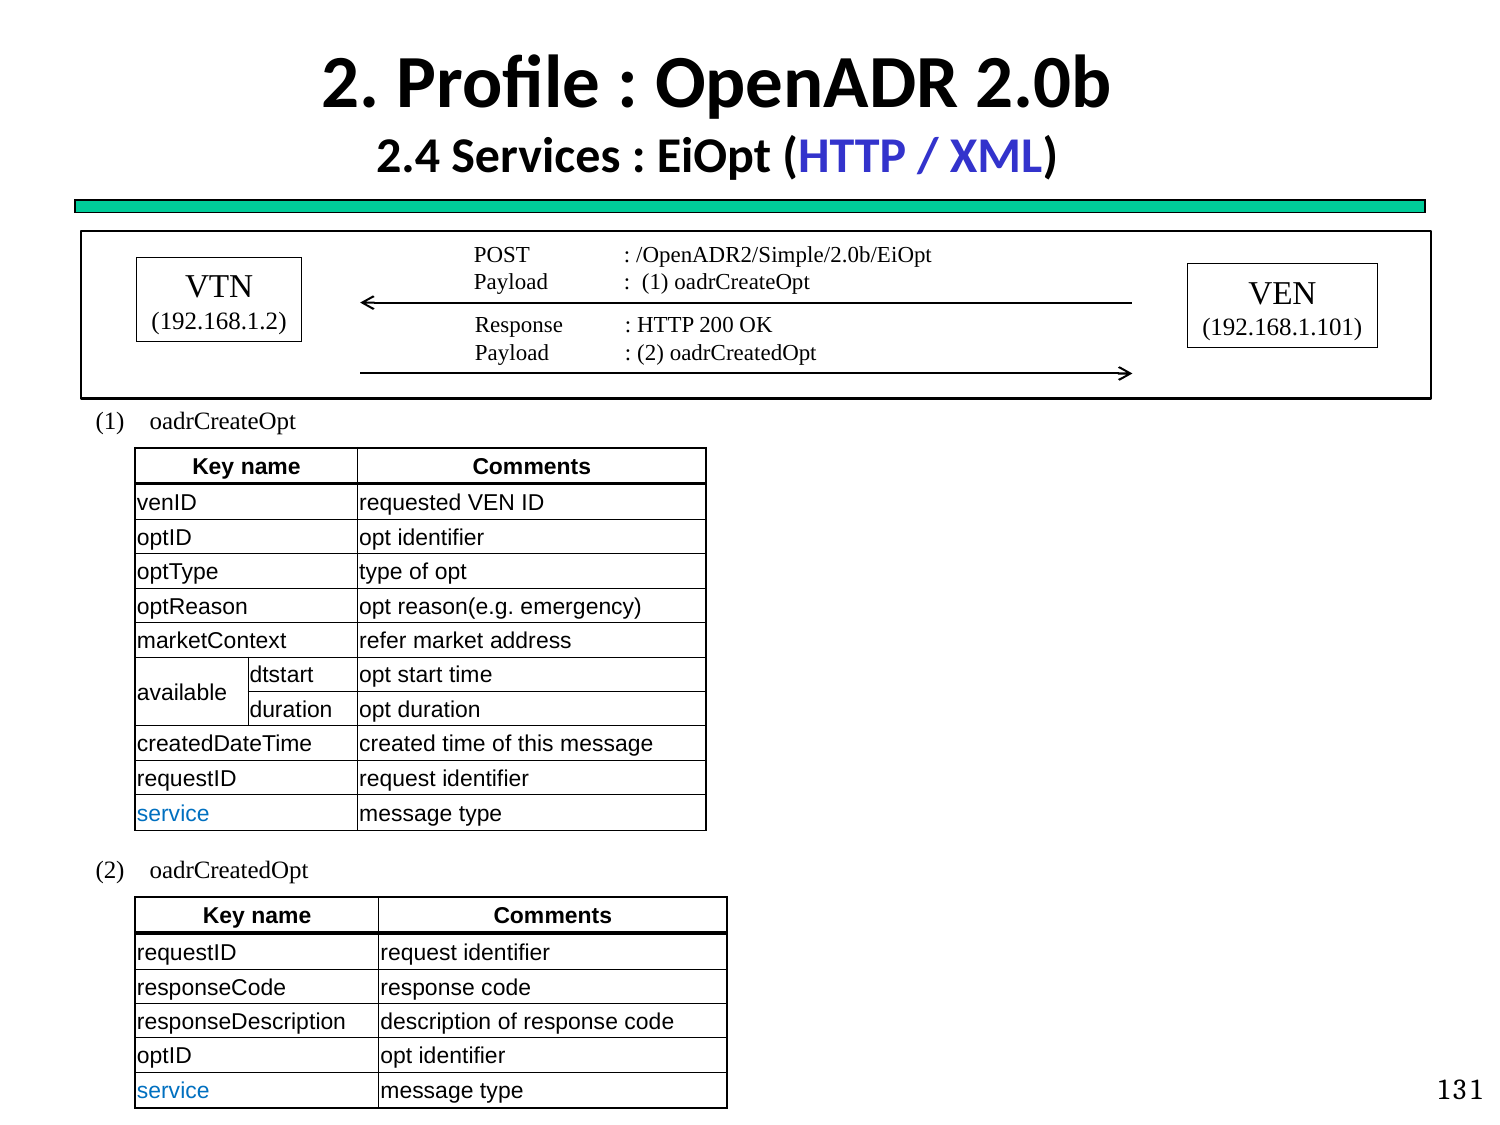

# 2. Profile : OpenADR 2.0b 2.4 Services : EiOpt (HTTP / XML)

VTN
(192.168.1.2)
VEN
(192.168.1.101)
POST 	: /OpenADR2/Simple/2.0b/EiOpt
Payload 	:  (1) oadrCreateOpt
Response	: HTTP 200 OK
Payload	: (2) oadrCreatedOpt
(1)    oadrCreateOpt

(2)    oadrCreatedOpt
| Key name |  | Comments |
| --- | --- | --- |
| venID |  | requested VEN ID |
| optID |  | opt identifier |
| optType |  | type of opt |
| optReason |  | opt reason(e.g. emergency) |
| marketContext |  | refer market address |
| available | dtstart | opt start time |
|  | duration | opt duration |
| createdDateTime |  | created time of this message |
| requestID |  | request identifier |
| service |  | message type |
| Key name | Comments |
| --- | --- |
| requestID | request identifier |
| responseCode | response code |
| responseDescription | description of response code |
| optID | opt identifier |
| service | message type |
131